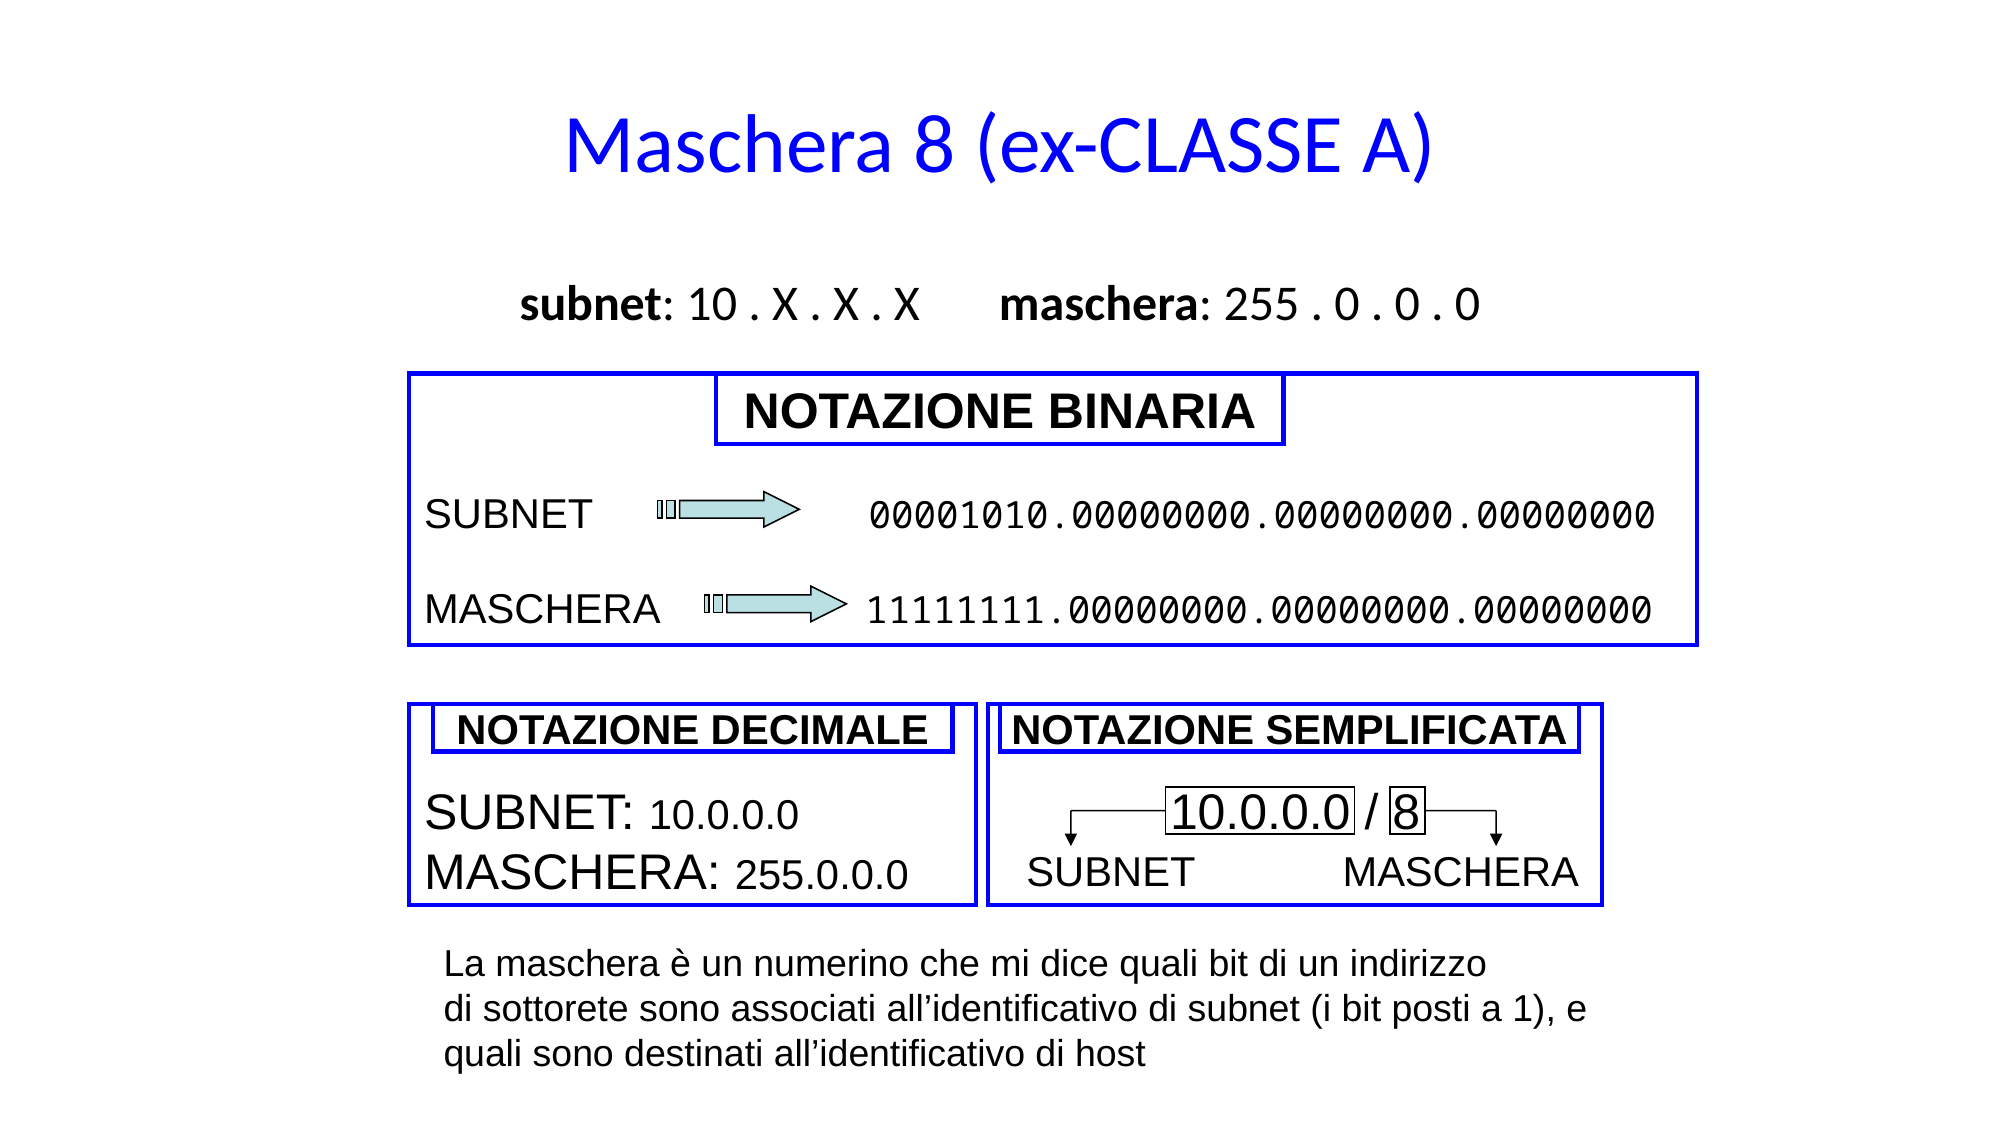

# Maschera 8 (ex-CLASSE A)
subnet: 10 . X . X . X       maschera: 255 . 0 . 0 . 0

SUBNET                        00001010.00000000.00000000.00000000

MASCHERA                  11111111.00000000.00000000.00000000

NOTAZIONE BINARIA

SUBNET: 10.0.0.0
MASCHERA: 255.0.0.0

NOTAZIONE DECIMALE

10.0.0.0 / 8

NOTAZIONE SEMPLIFICATA

SUBNET
MASCHERA
La maschera è un numerino che mi dice quali bit di un indirizzo
di sottorete sono associati all’identificativo di subnet (i bit posti a 1), e
quali sono destinati all’identificativo di host